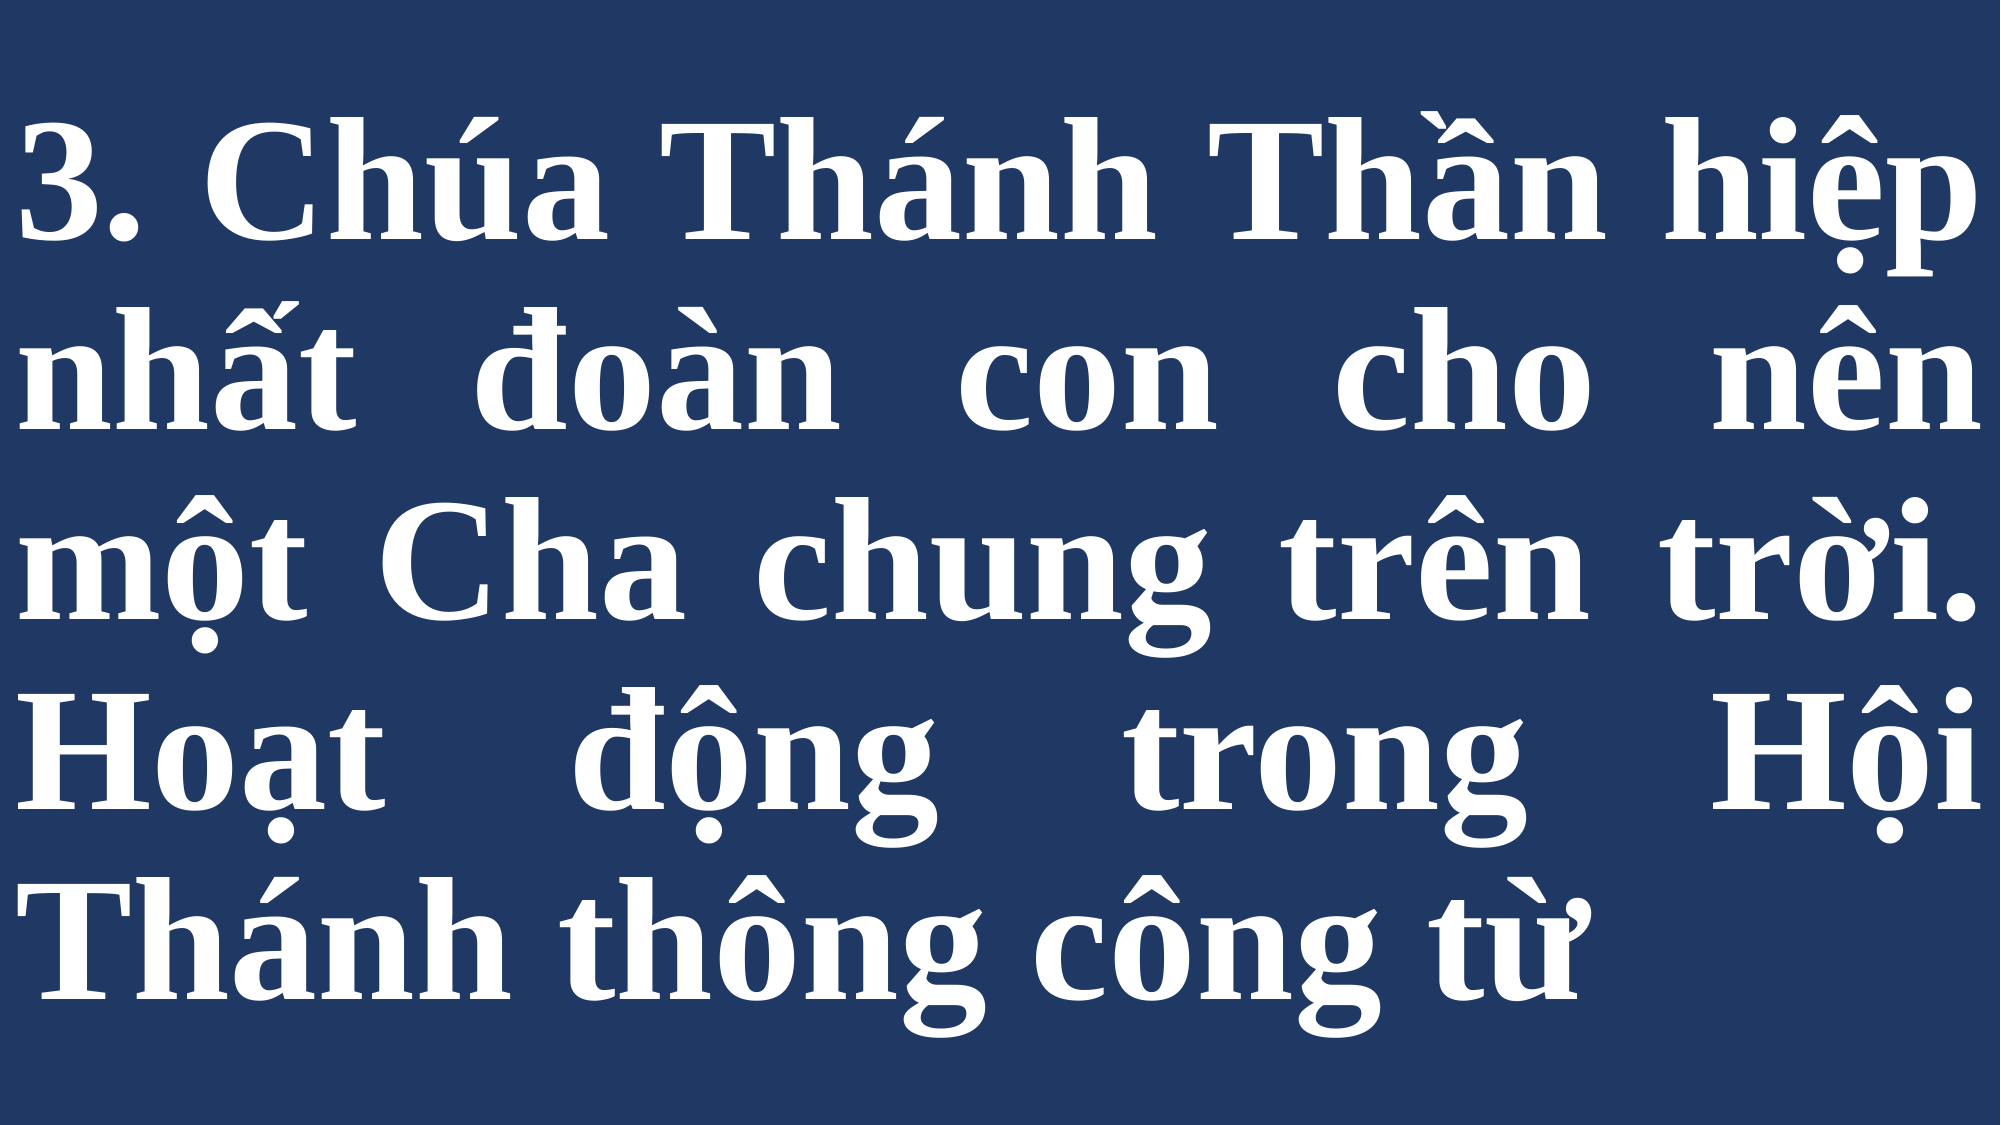

# 3. Chúa Thánh Thần hiệp nhất đoàn con cho nên một Cha chung trên trời. Hoạt động trong Hội Thánh thông công từ